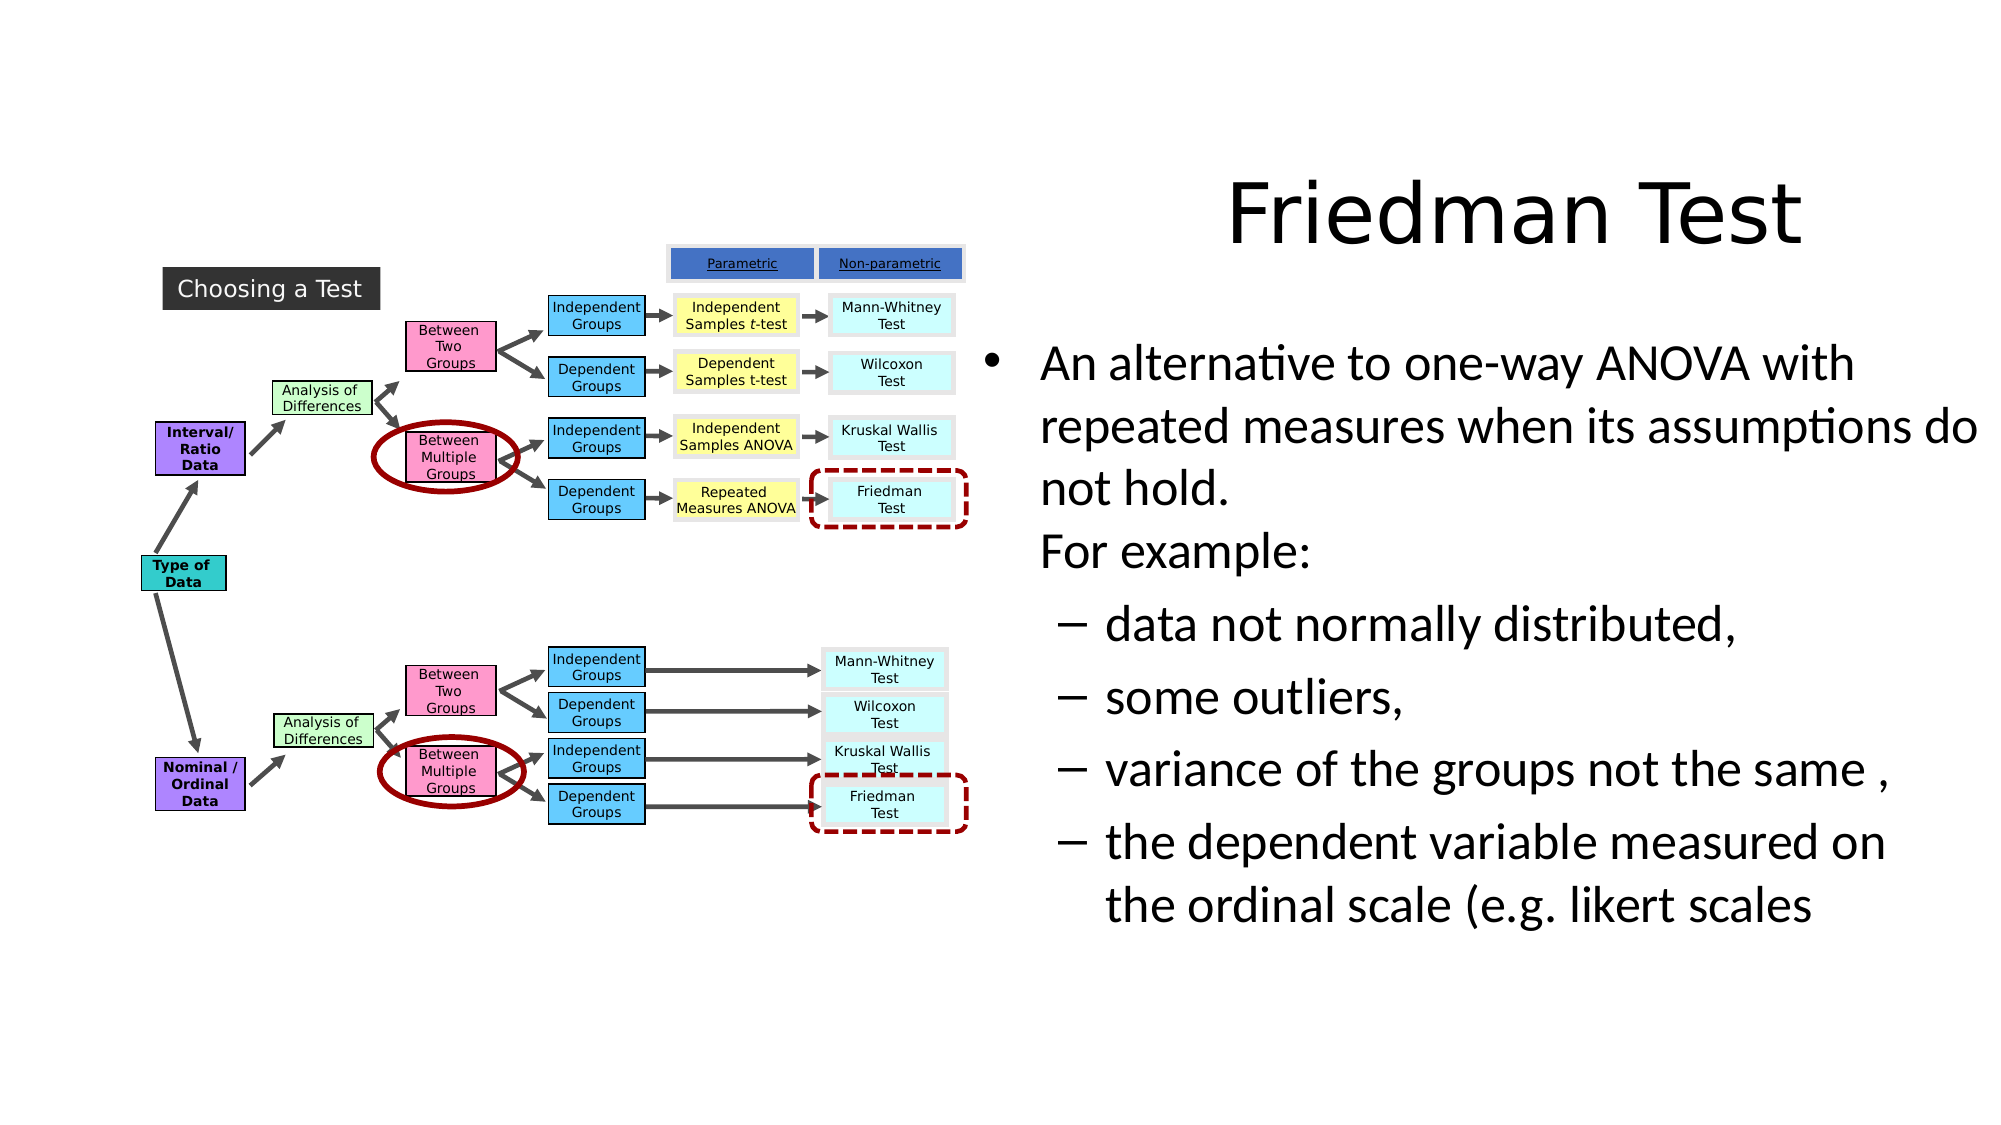

Friedman Test
Parametric
Non-parametric

Choosing a Test
Independent
Samples t-test
Mann-Whitney
Test
Independent
Groups

Between
Two
Groups
An alternative to one-way ANOVA with repeated measures when its assumptions do not hold.
For example:
data not normally distributed,
some outliers,
variance of the groups not the same ,
the dependent variable measured on the ordinal scale (e.g. likert scales

Dependent
Samples t-test
Wilcoxon
Test
Dependent
Groups

Analysis of
Differences

Independent
Samples ANOVA
Kruskal Wallis
Test
Independent
Groups

Interval/
Ratio
Data

Between
Multiple
Groups

Dependent
Groups
Friedman
Test
Repeated
Measures ANOVA

Type of
Data

Independent
Groups
Mann-Whitney
Test
Between
Two
Groups

Dependent
Groups
Wilcoxon
Test

Analysis of
Differences

Independent
Groups
Kruskal Wallis
Test
Between
Multiple
Groups

Nominal /
Ordinal
Data

Dependent
Groups
Friedman
Test